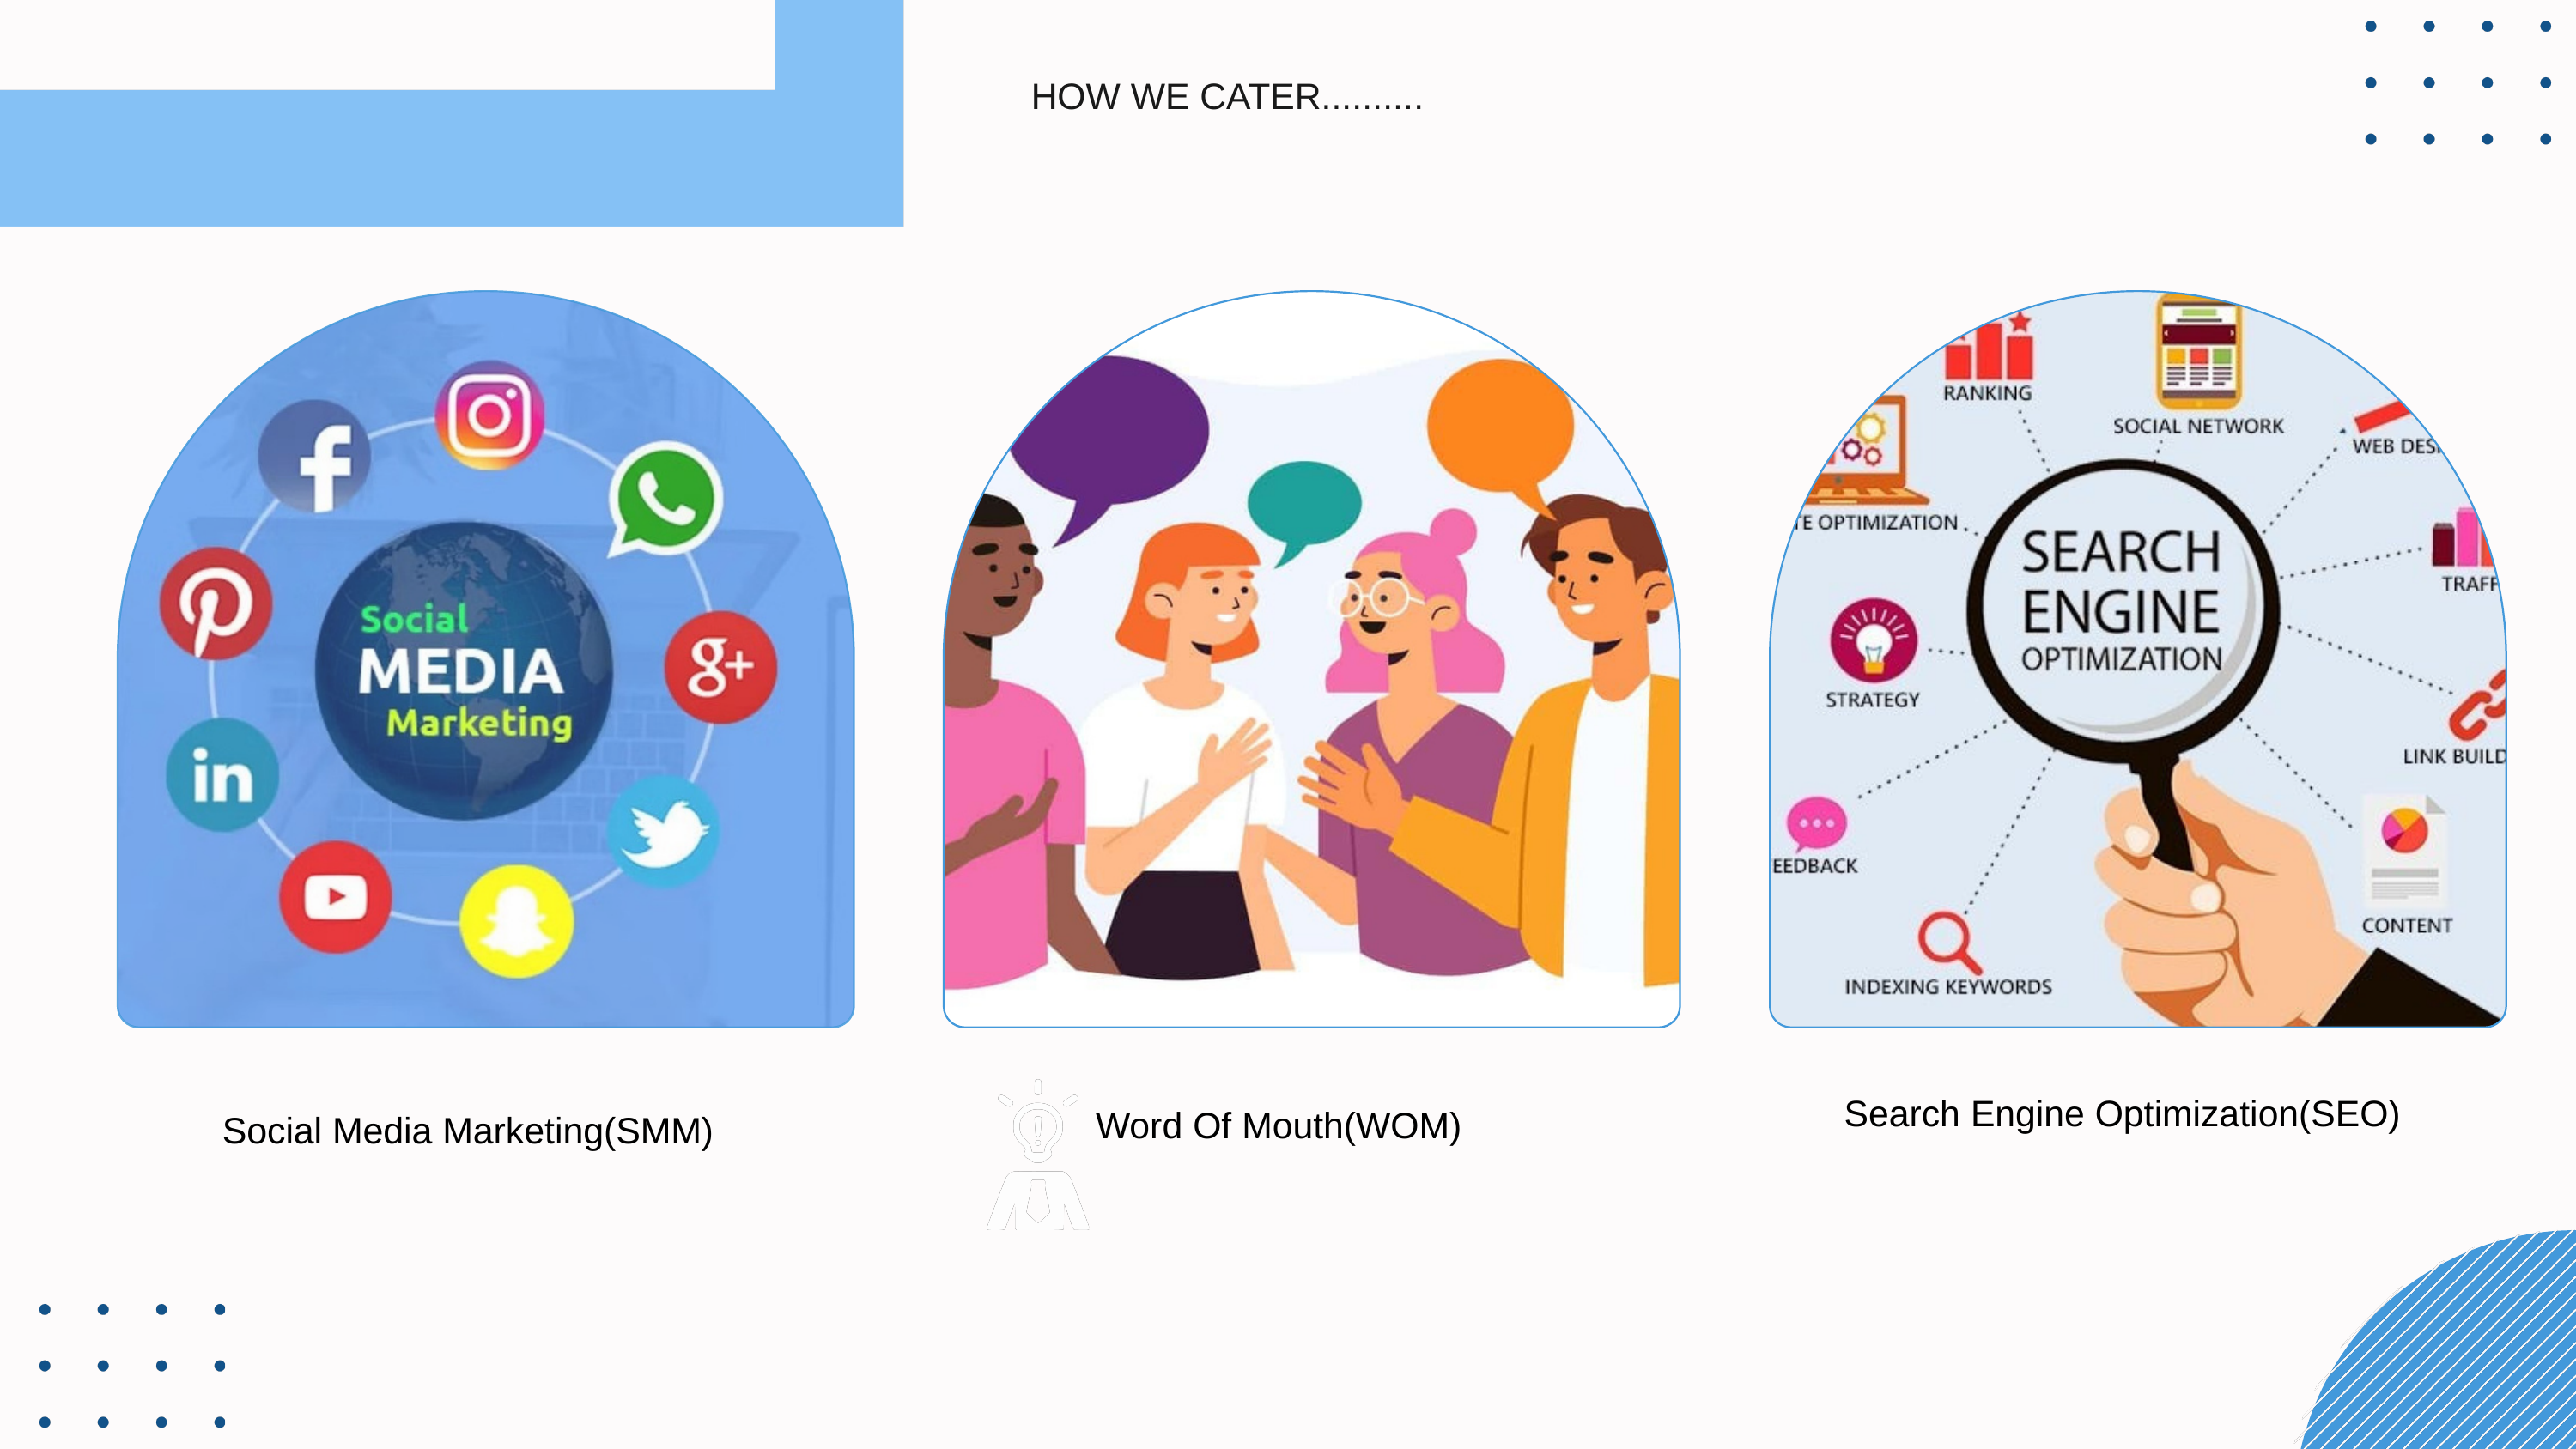

HOW WE CATER..........

Search Engine Optimization(SEO)
Word Of Mouth(WOM)
Social Media Marketing(SMM)